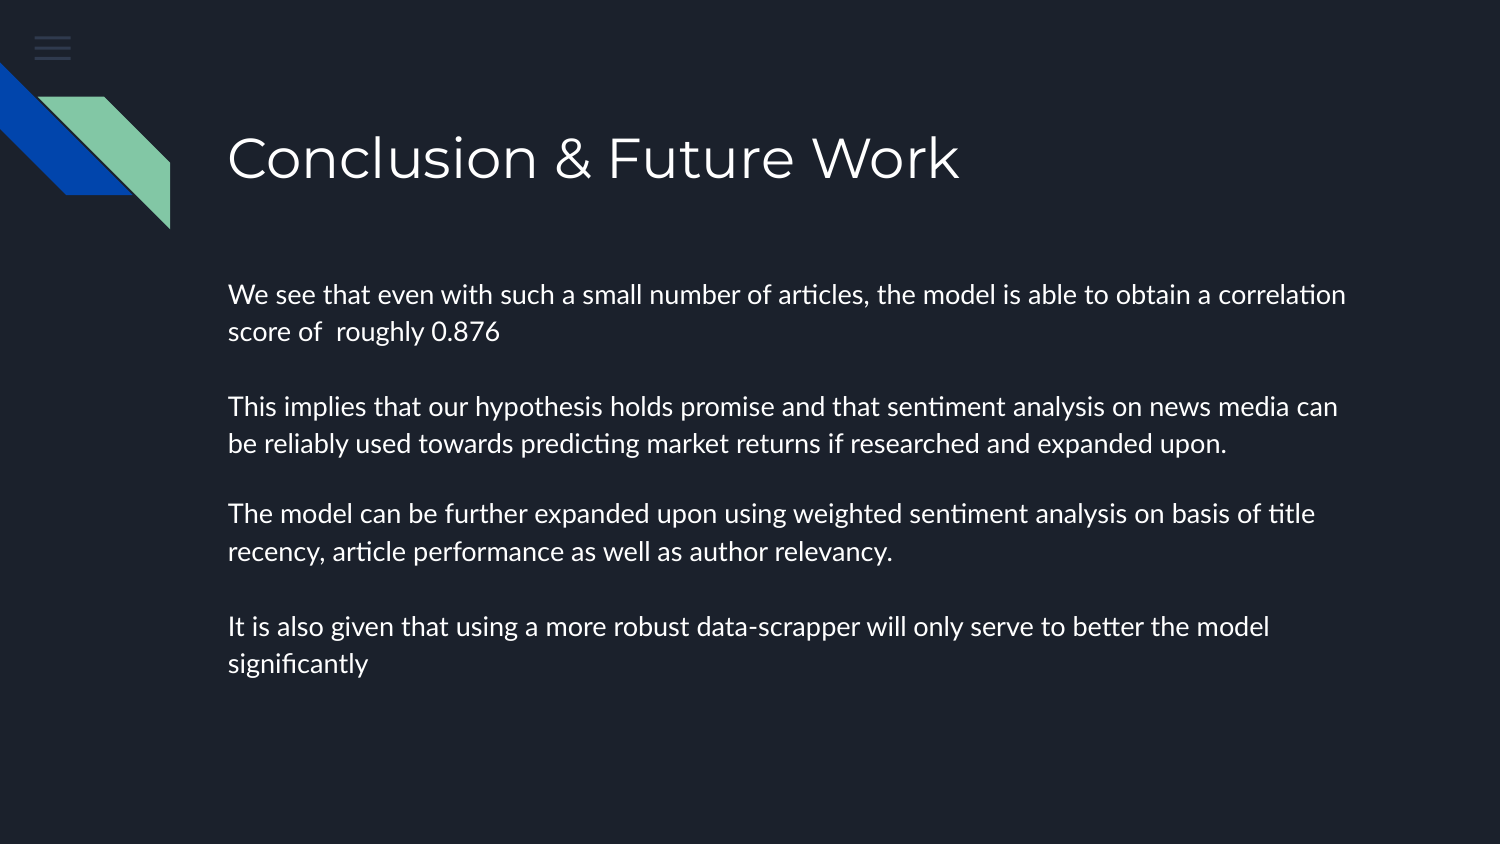

# Conclusion & Future Work
We see that even with such a small number of articles, the model is able to obtain a correlation score of  roughly 0.876
This implies that our hypothesis holds promise and that sentiment analysis on news media can be reliably used towards predicting market returns if researched and expanded upon.
The model can be further expanded upon using weighted sentiment analysis on basis of title recency, article performance as well as author relevancy.
It is also given that using a more robust data-scrapper will only serve to better the model significantly